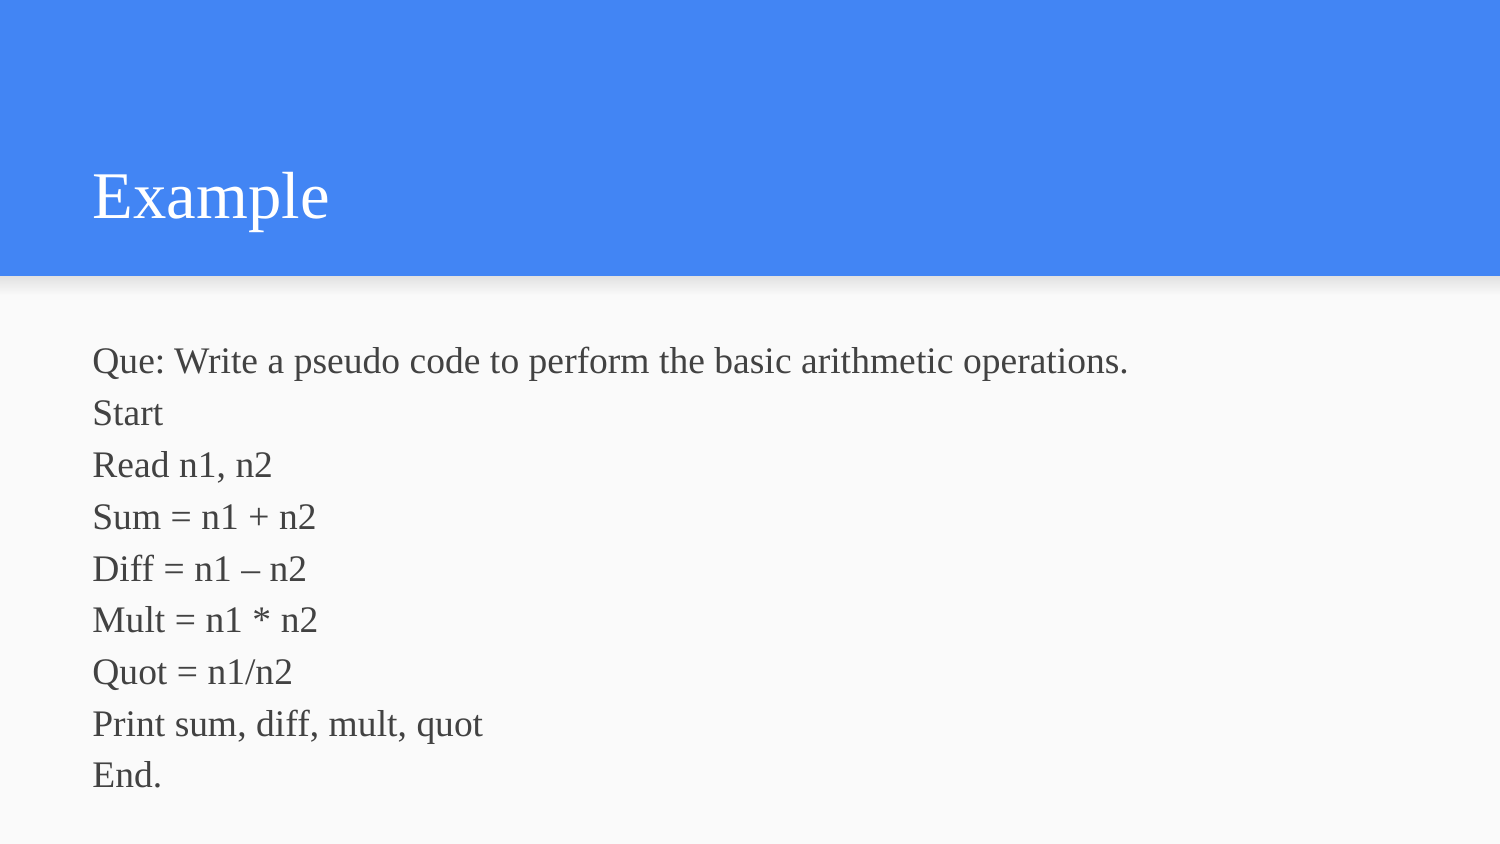

# Example
Que: Write a pseudo code to perform the basic arithmetic operations.
Start
Read n1, n2
Sum = n1 + n2
Diff = n1 – n2
Mult = n1 * n2
Quot = n1/n2
Print sum, diff, mult, quot
End.